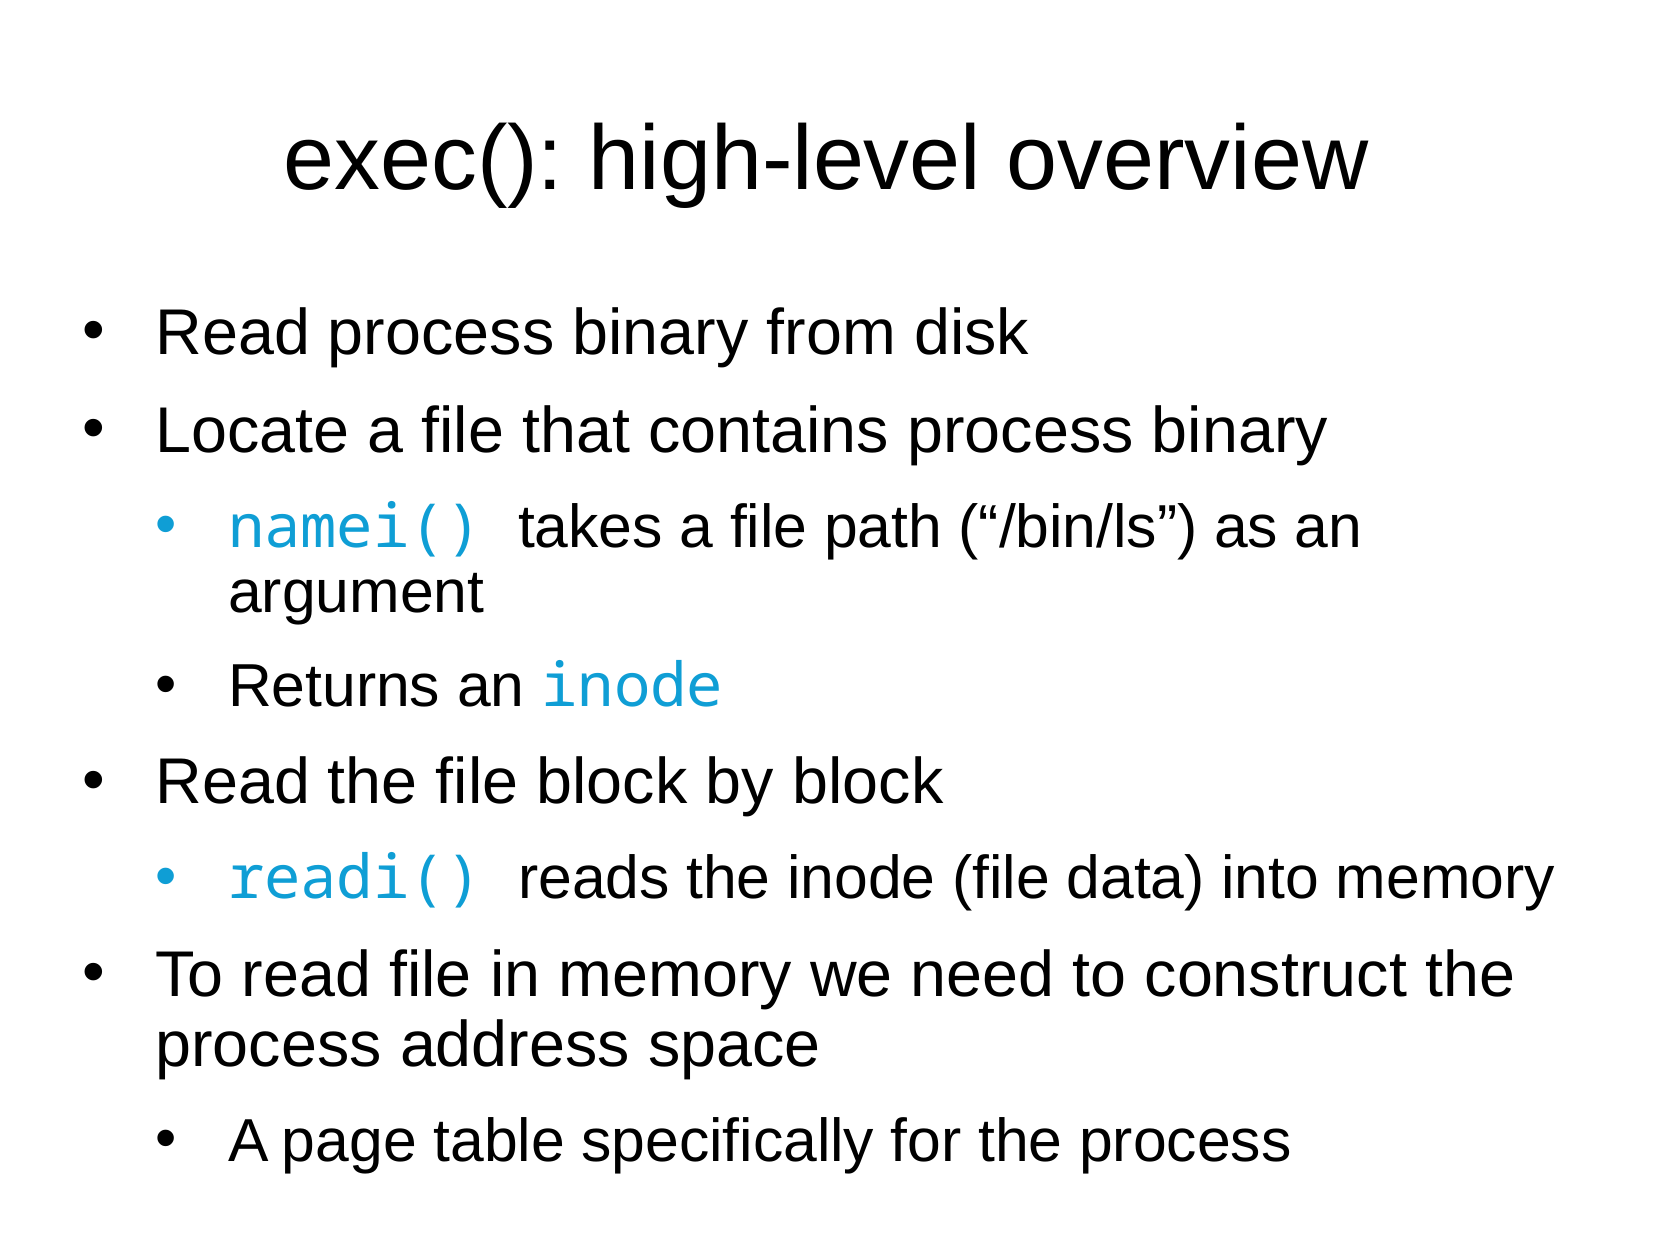

exec(): high-level overview
Read process binary from disk
Locate a file that contains process binary
namei() takes a file path (“/bin/ls”) as an argument
Returns an inode
Read the file block by block
readi() reads the inode (file data) into memory
To read file in memory we need to construct the process address space
A page table specifically for the process